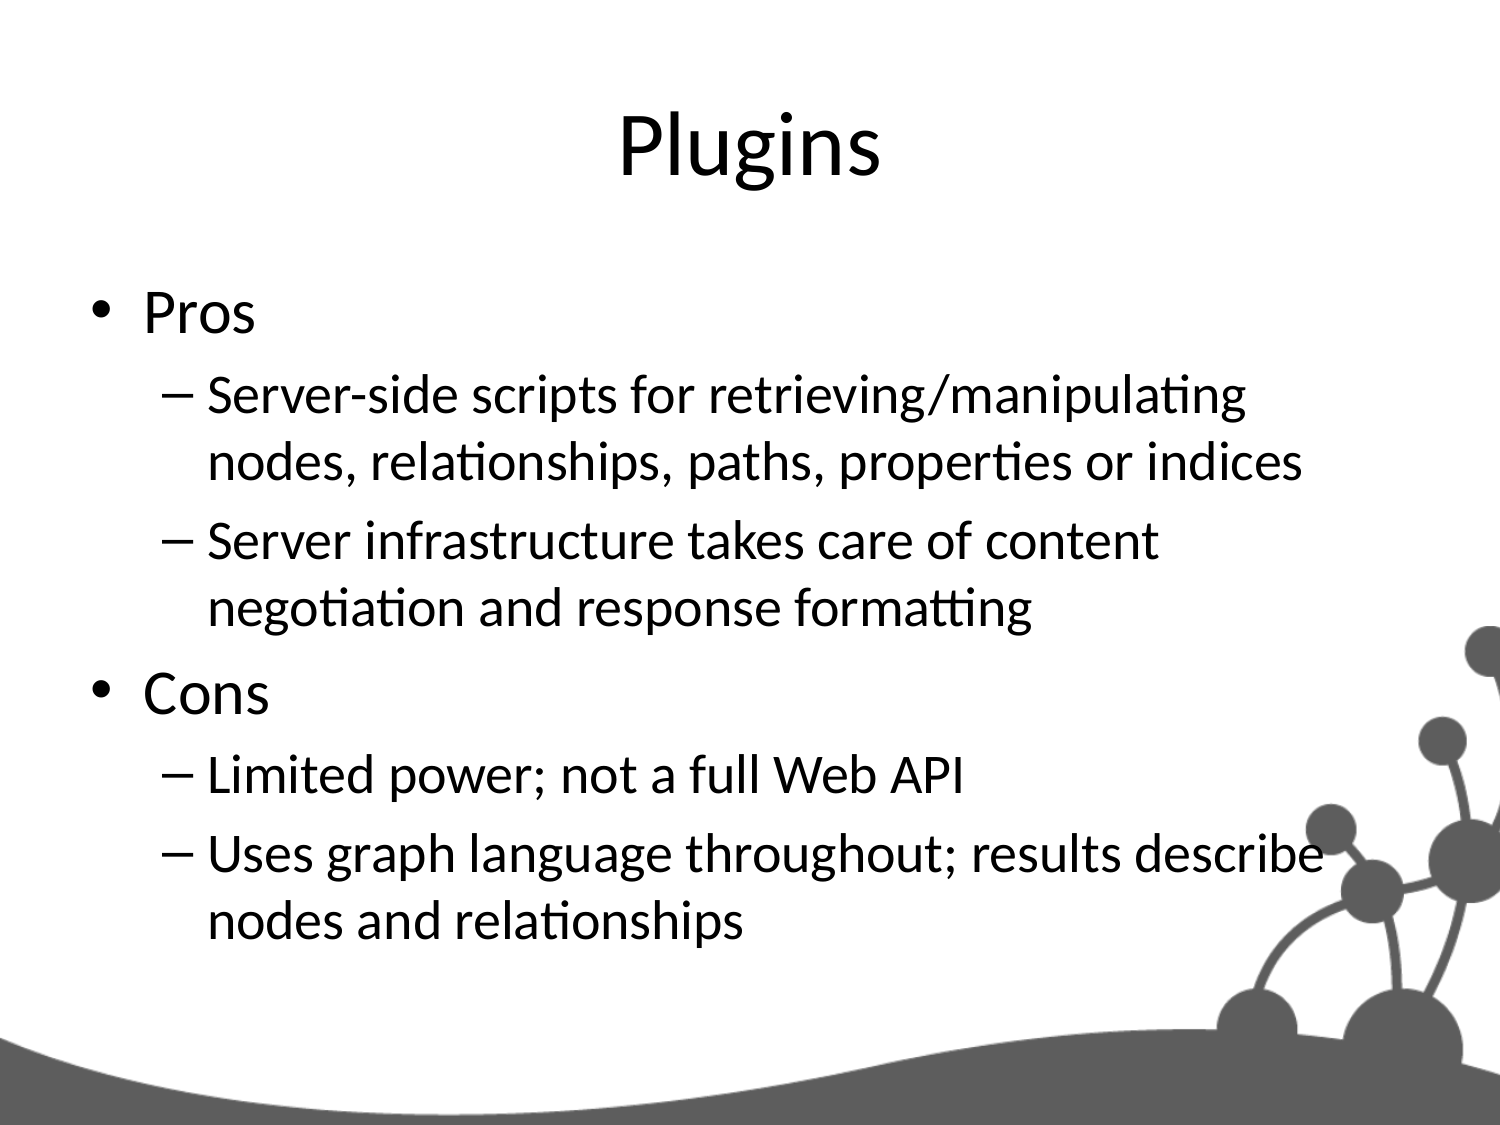

# Plugins
Pros
Server-side scripts for retrieving/manipulating nodes, relationships, paths, properties or indices
Server infrastructure takes care of content negotiation and response formatting
Cons
Limited power; not a full Web API
Uses graph language throughout; results describe nodes and relationships